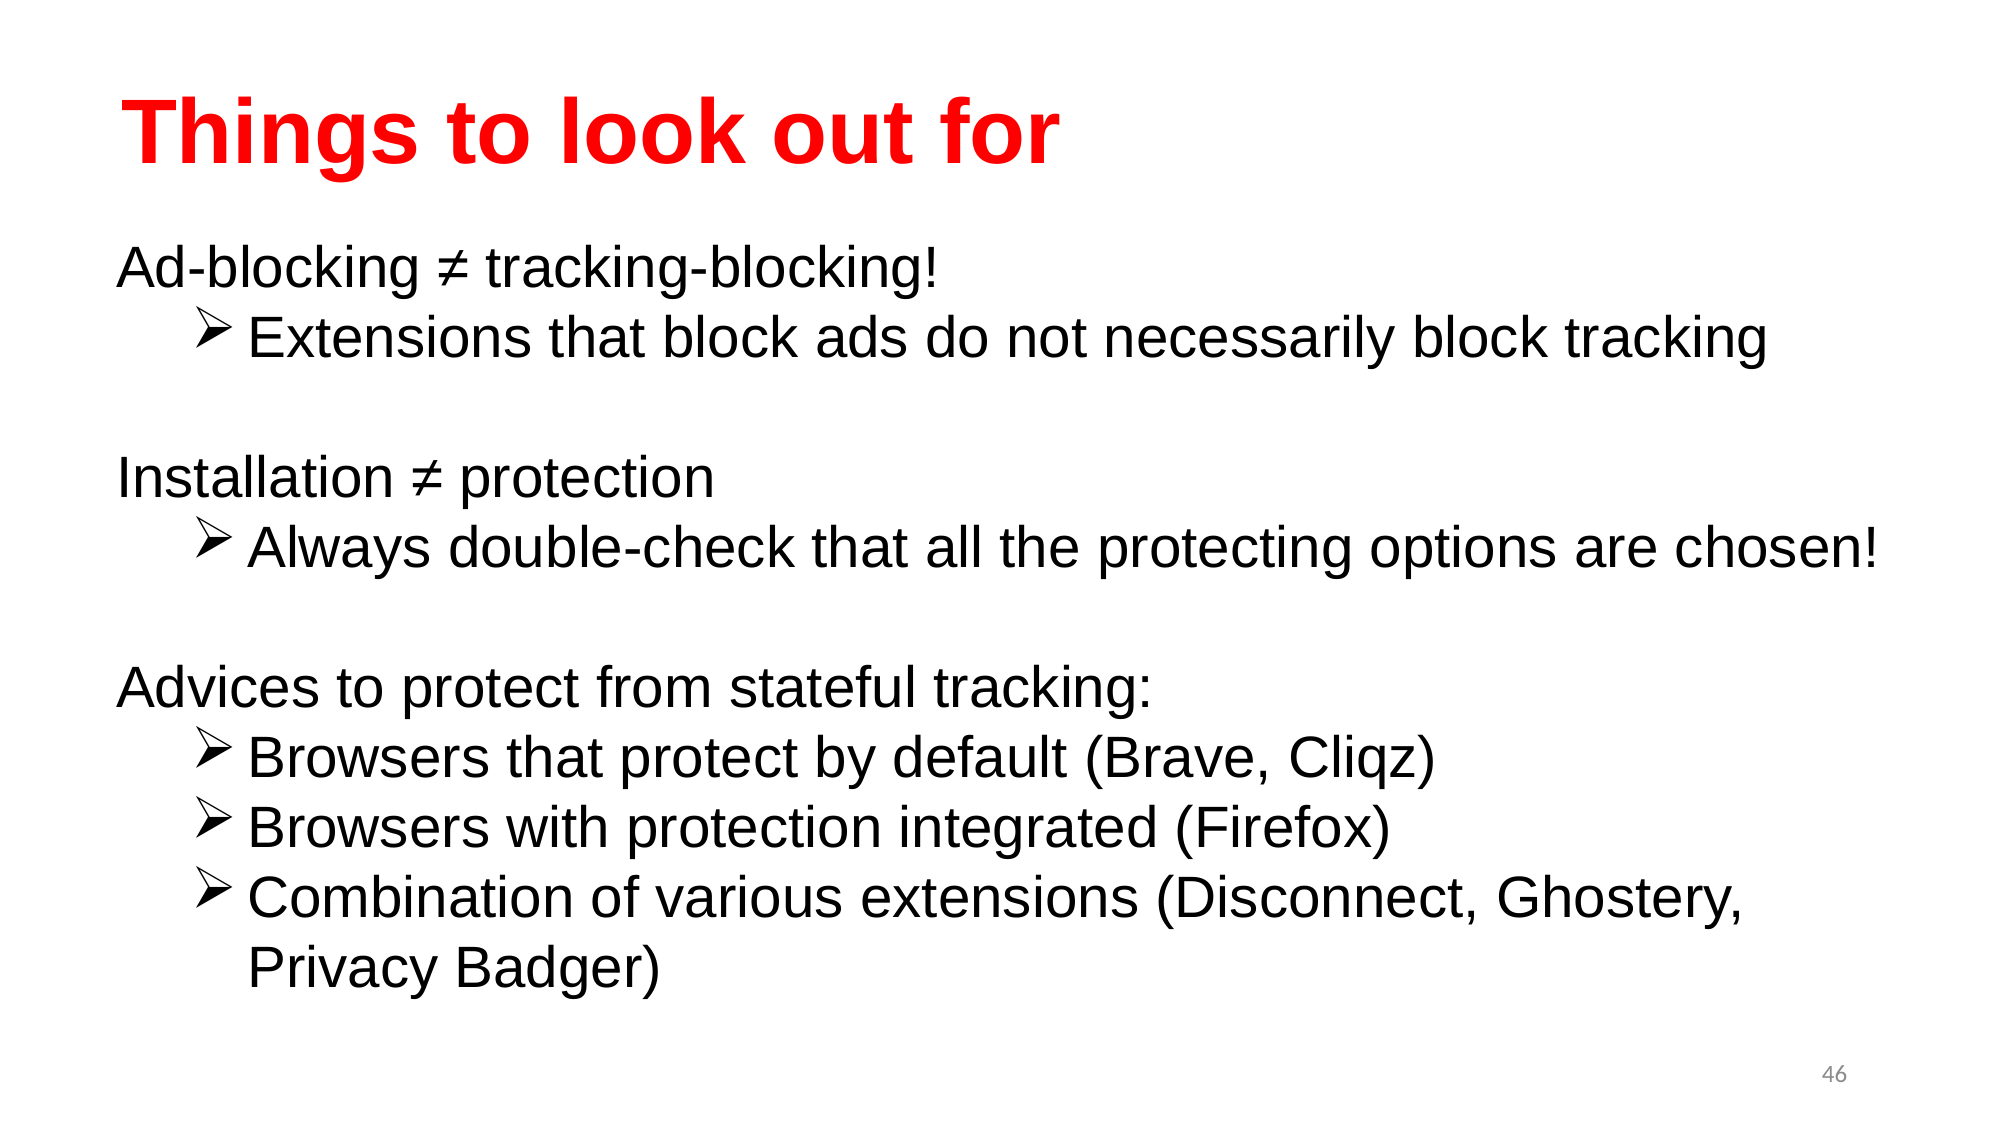

Things to look out for
Ad-blocking ≠ tracking-blocking!
Extensions that block ads do not necessarily block tracking

Installation ≠ protection
Always double-check that all the protecting options are chosen!

Advices to protect from stateful tracking:
Browsers that protect by default (Brave, Cliqz)
Browsers with protection integrated (Firefox)
Combination of various extensions (Disconnect, Ghostery, Privacy Badger)
46